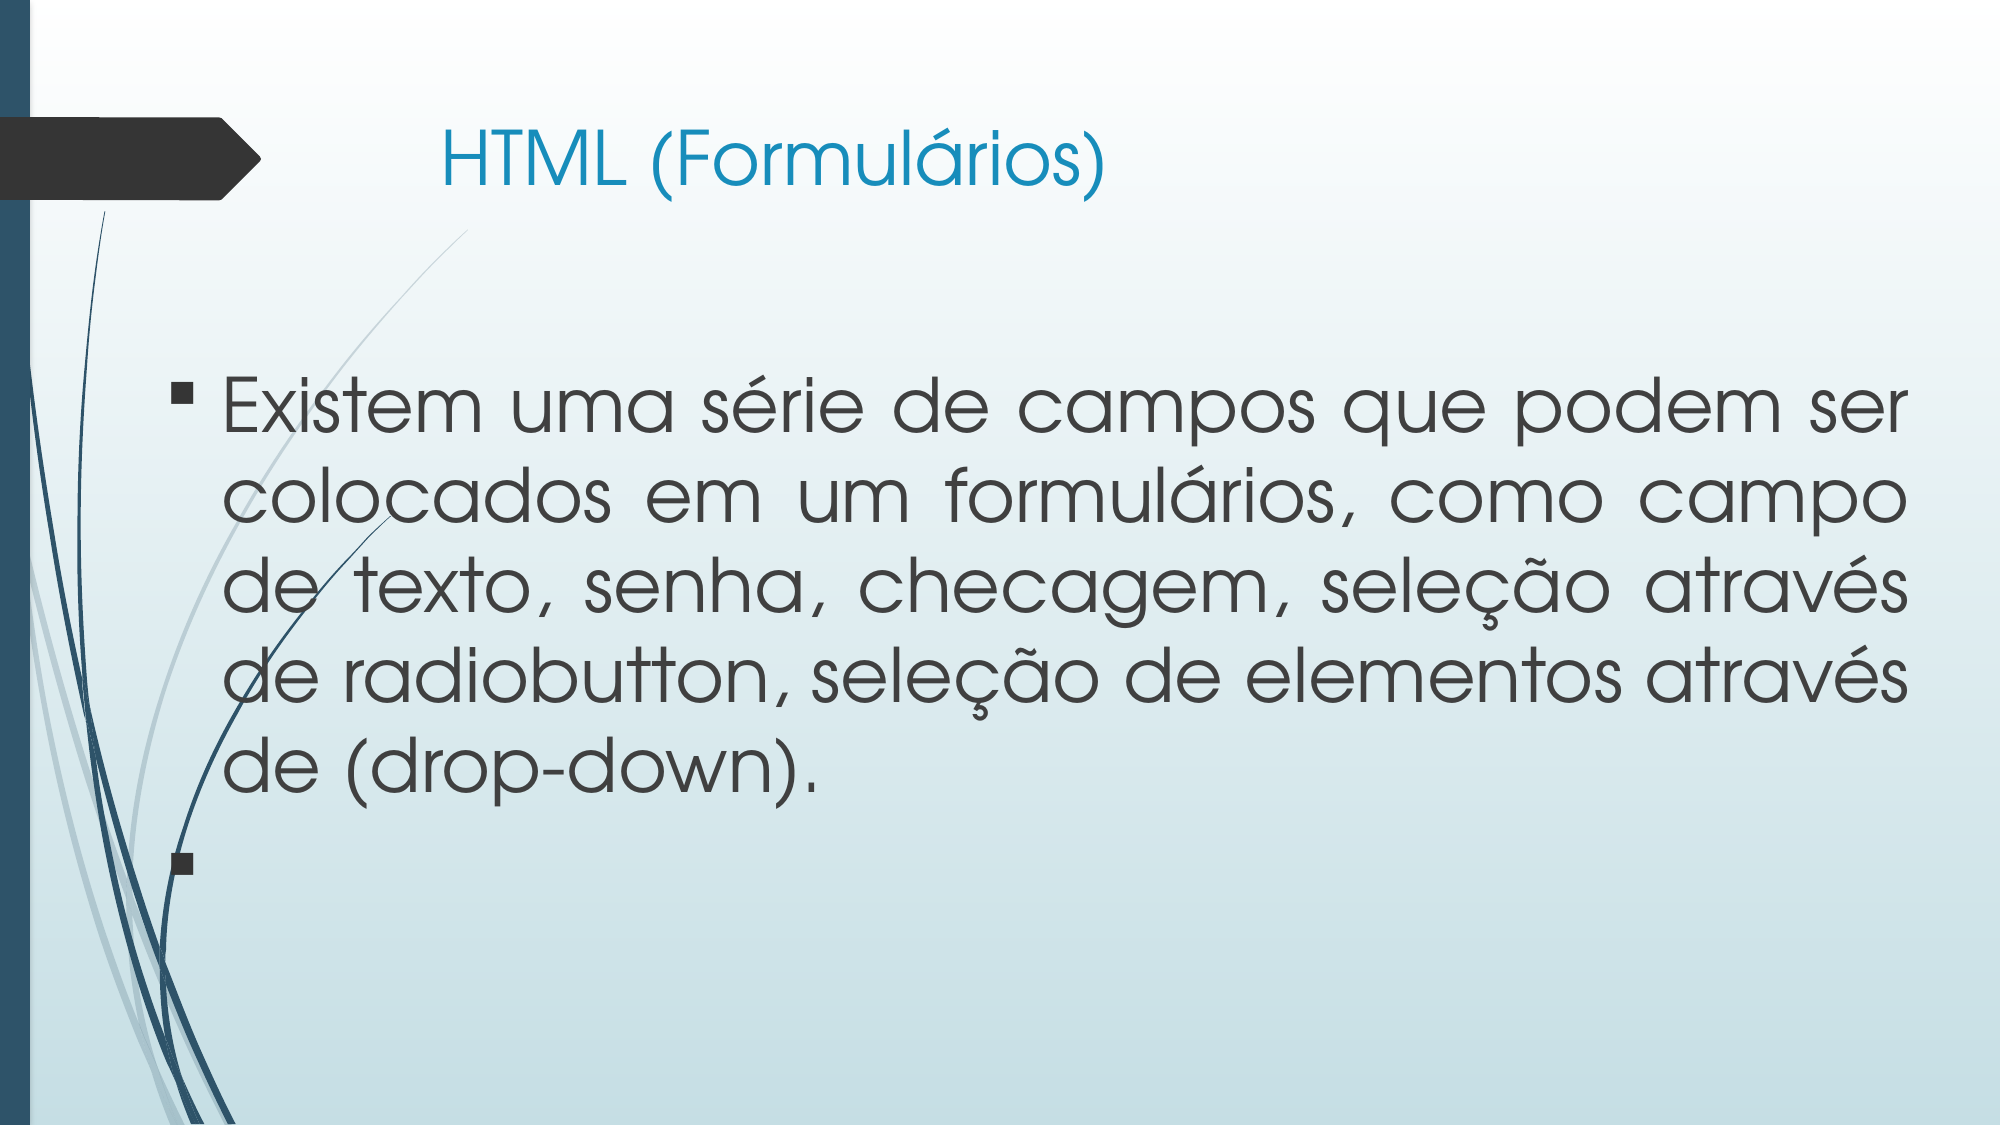

# HTML (Formulários)
Existem uma série de campos que podem ser colocados em um formulários, como campo de texto, senha, checagem, seleção através de radiobutton, seleção de elementos através de (drop-down).